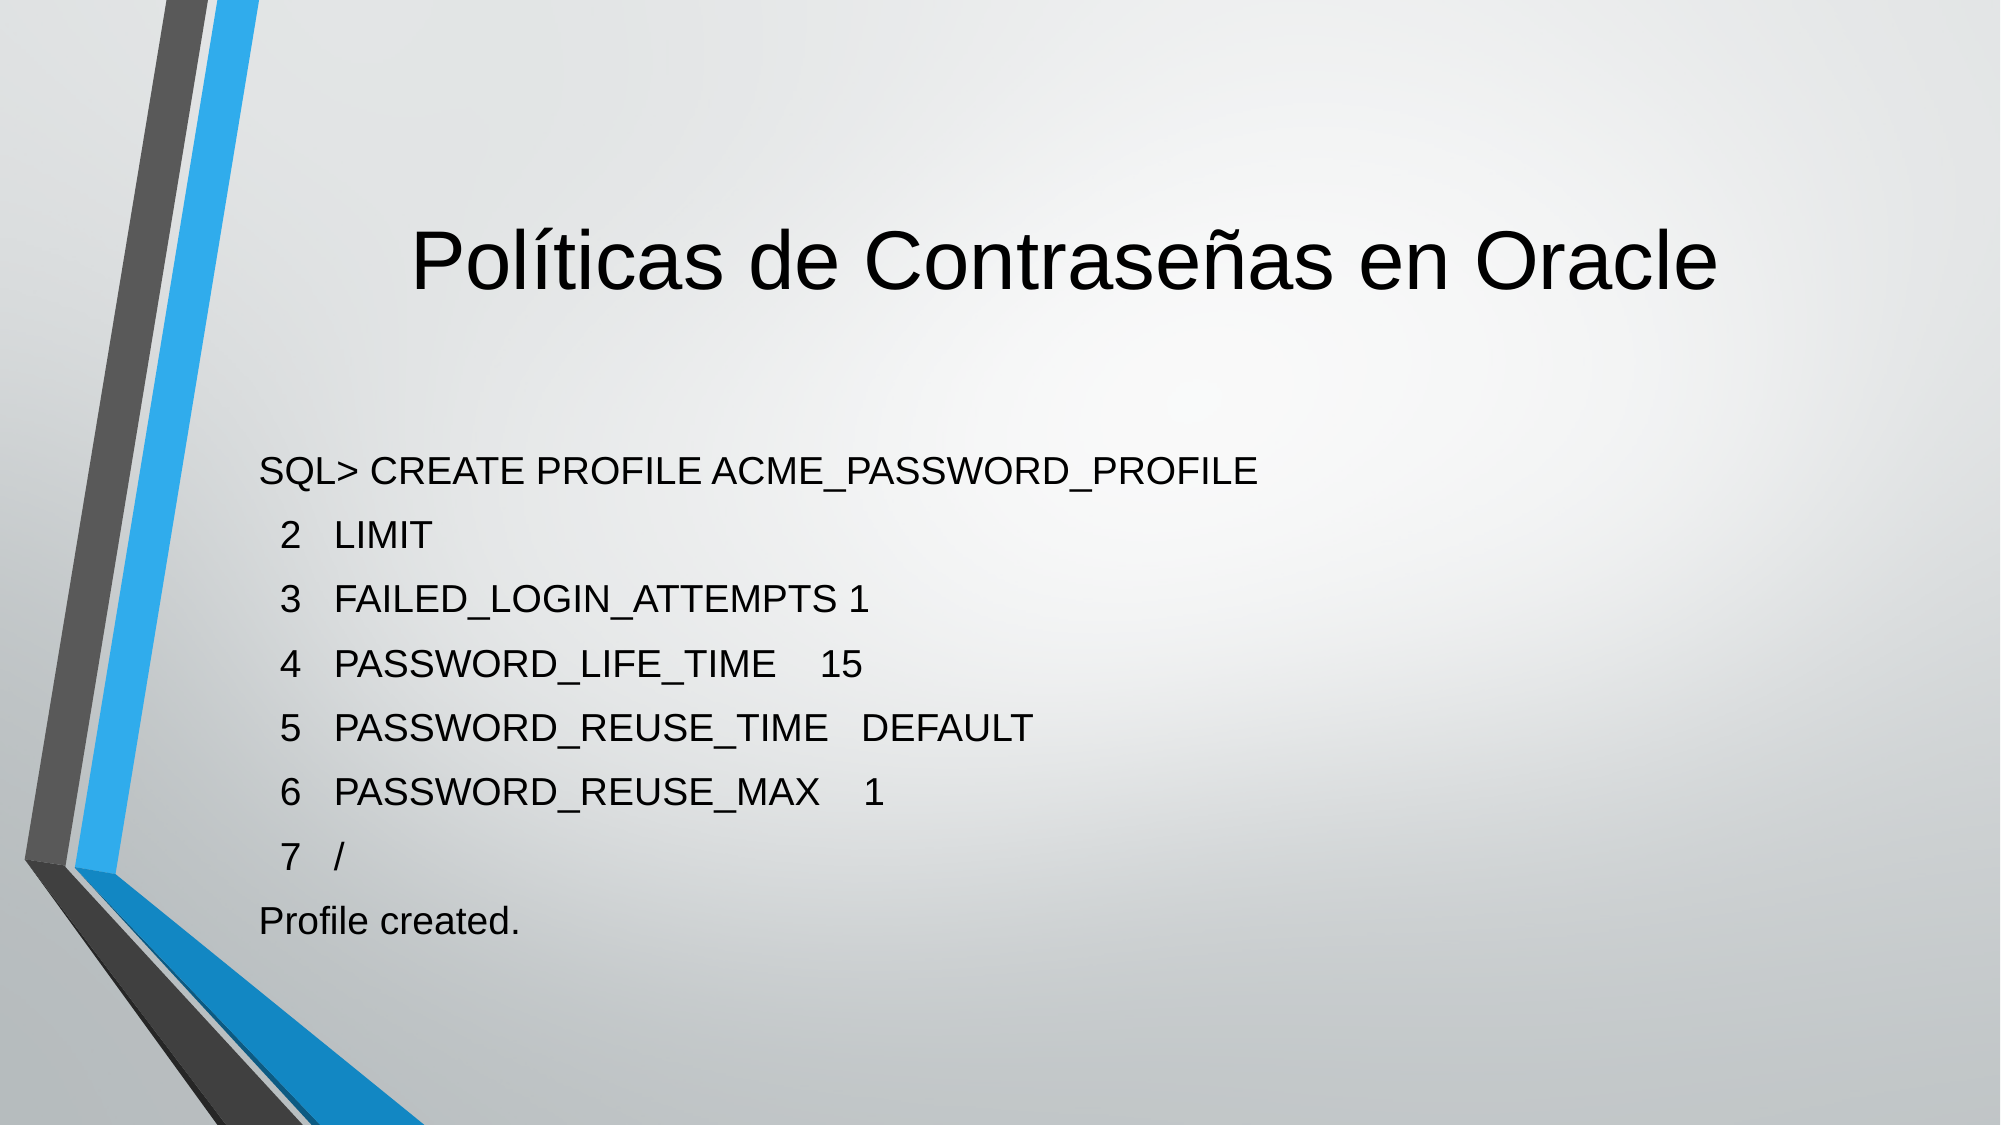

# Políticas de Contraseñas en Oracle
SQL> CREATE PROFILE ACME_PASSWORD_PROFILE
  2   LIMIT
  3   FAILED_LOGIN_ATTEMPTS 1
  4   PASSWORD_LIFE_TIME    15
  5   PASSWORD_REUSE_TIME   DEFAULT
  6   PASSWORD_REUSE_MAX    1
  7   /
Profile created.